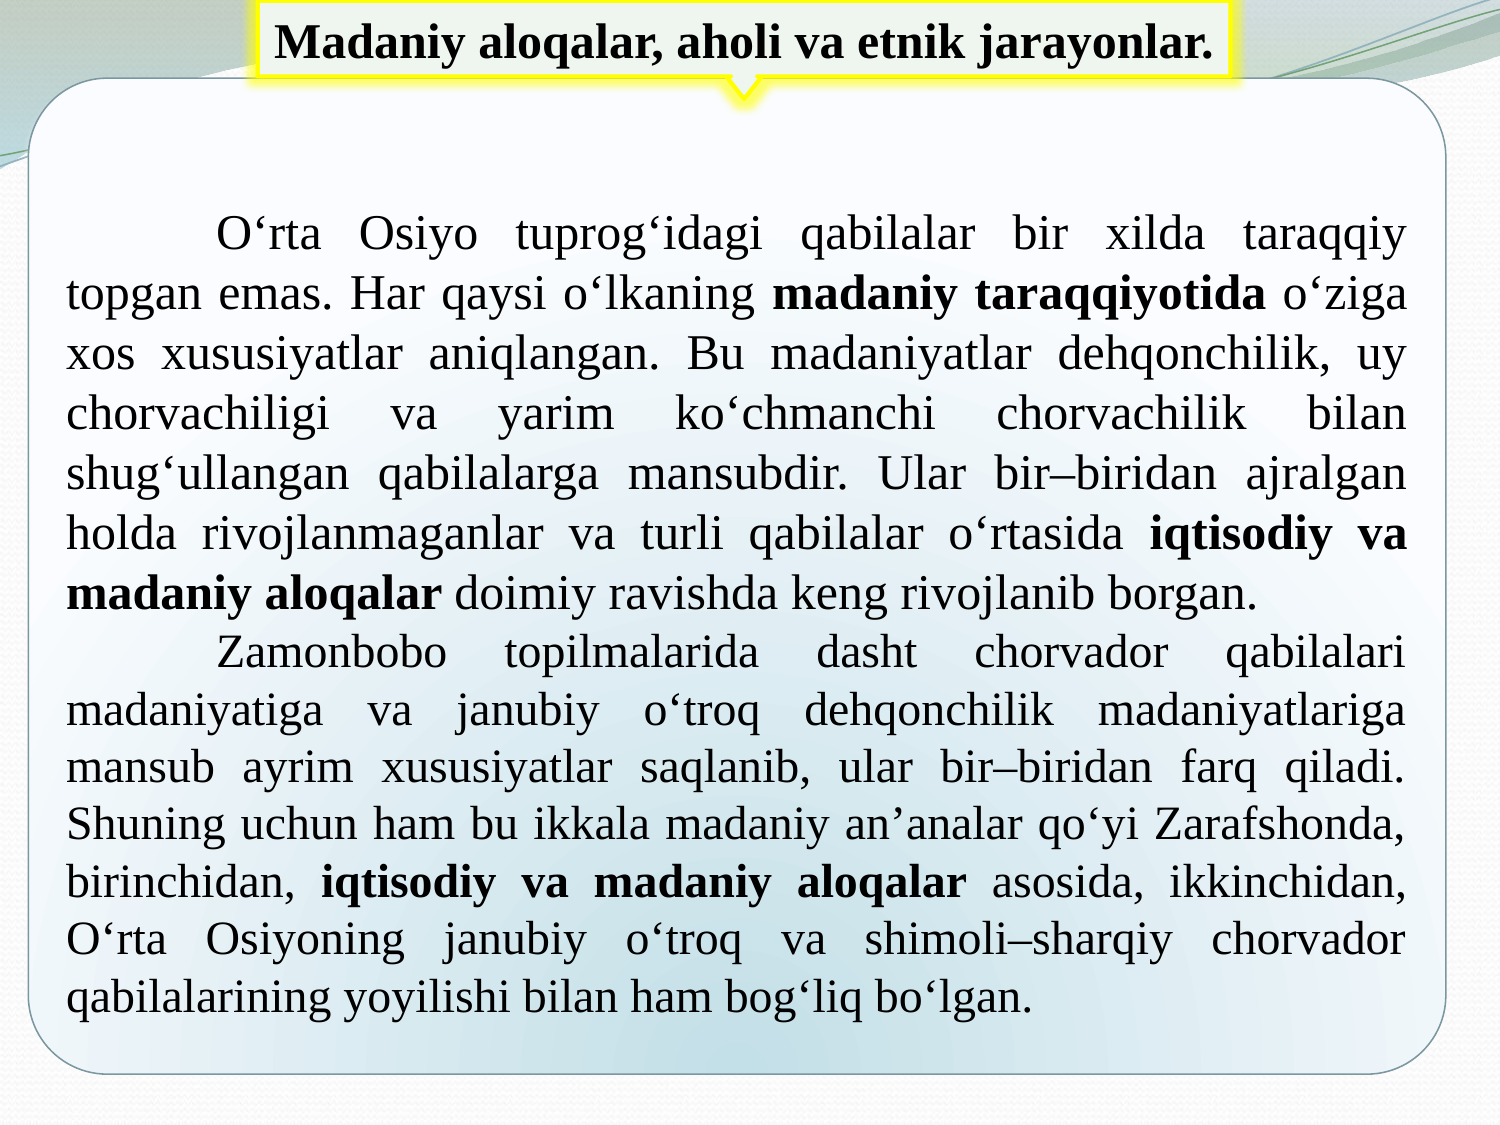

Madaniy aloqalar, aholi va etnik jarayonlar.

	O‘rta Osiyo tuprog‘idagi qabilalar bir xilda taraqqiy topgan emas. Har qaysi o‘lkaning madaniy taraqqiyotida o‘ziga xos xususiyatlar aniqlangan. Bu madaniyatlar dehqonchilik, uy chorvachiligi va yarim ko‘chmanchi chorvachilik bilan shug‘ullangan qabilalarga mansubdir. Ular bir–biridan ajralgan holda rivojlanmaganlar va turli qabilalar o‘rtasida iqtisodiy va madaniy aloqalar doimiy ravishda keng rivojlanib borgan.
	Zamonbobo topilmalarida dasht chorvador qabilalari madaniyatiga va janubiy o‘troq dehqonchilik madaniyatlariga mansub ayrim xususiyatlar saqlanib, ular bir–biridan farq qiladi. Shuning uchun ham bu ikkala madaniy an’analar qo‘yi Zarafshonda, birinchidan, iqtisodiy va madaniy aloqalar asosida, ikkinchidan, O‘rta Osiyoning janubiy o‘troq va shimoli–sharqiy chorvador qabilalarining yoyilishi bilan ham bog‘liq bo‘lgan.